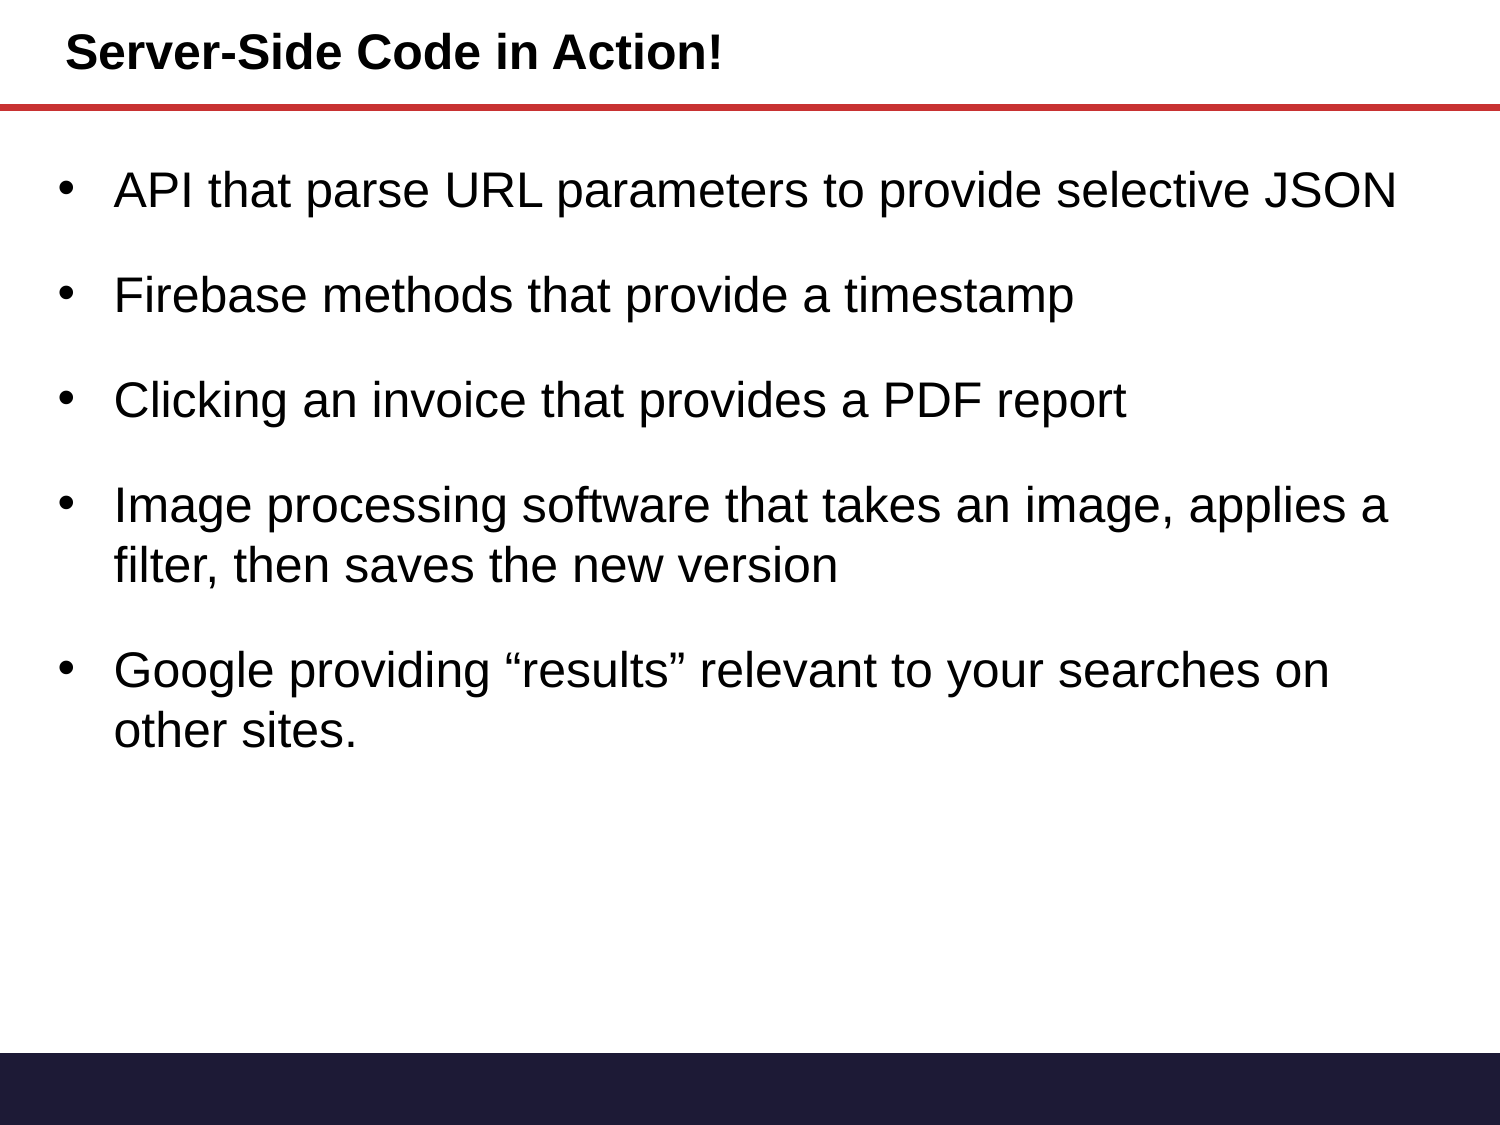

# Server-Side Code in Action!
API that parse URL parameters to provide selective JSON

Firebase methods that provide a timestamp

Clicking an invoice that provides a PDF report

Image processing software that takes an image, applies a filter, then saves the new version

Google providing “results” relevant to your searches on other sites.